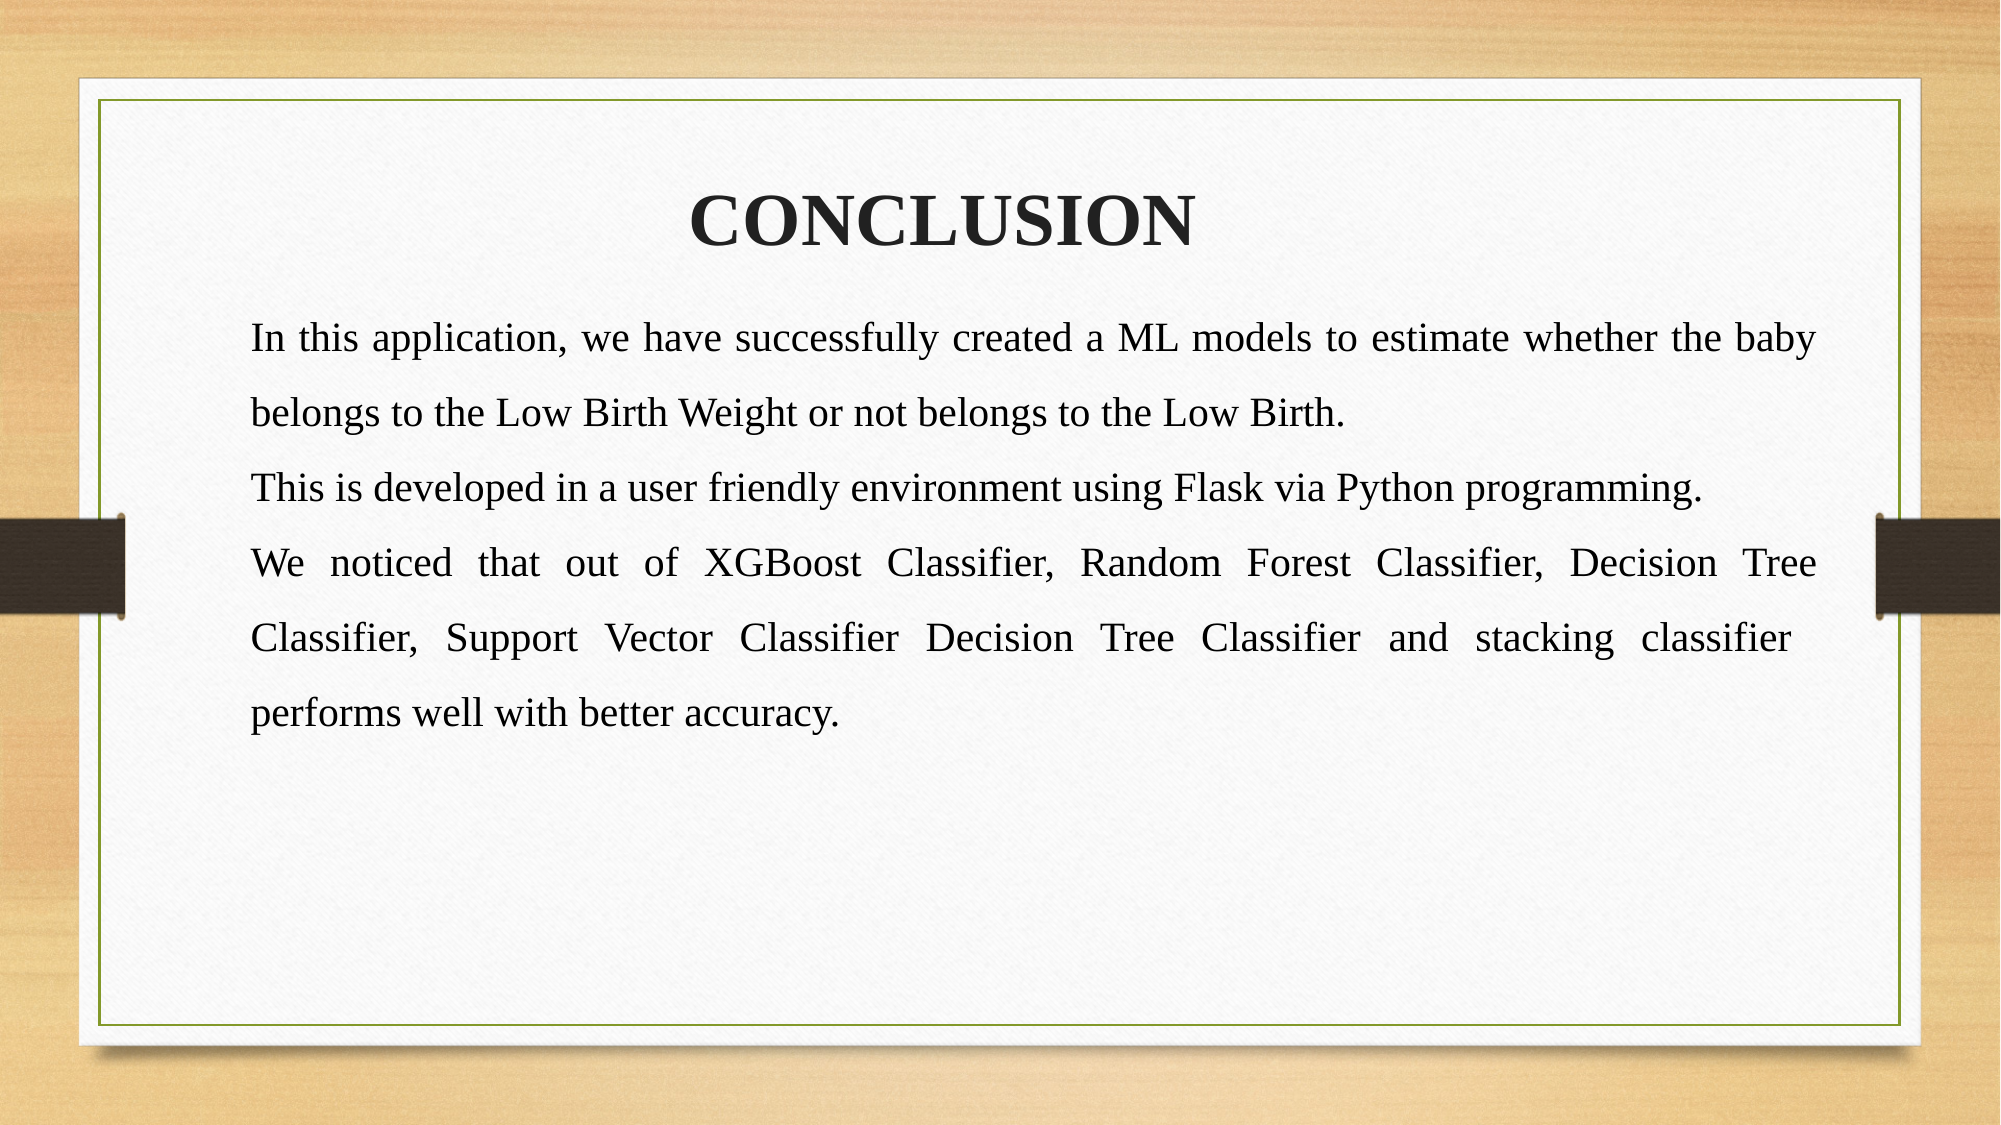

CONCLUSION
In this application, we have successfully created a ML models to estimate whether the baby belongs to the Low Birth Weight or not belongs to the Low Birth.
This is developed in a user friendly environment using Flask via Python programming.
We noticed that out of XGBoost Classifier, Random Forest Classifier, Decision Tree Classifier, Support Vector Classifier Decision Tree Classifier and stacking classifier  performs well with better accuracy.